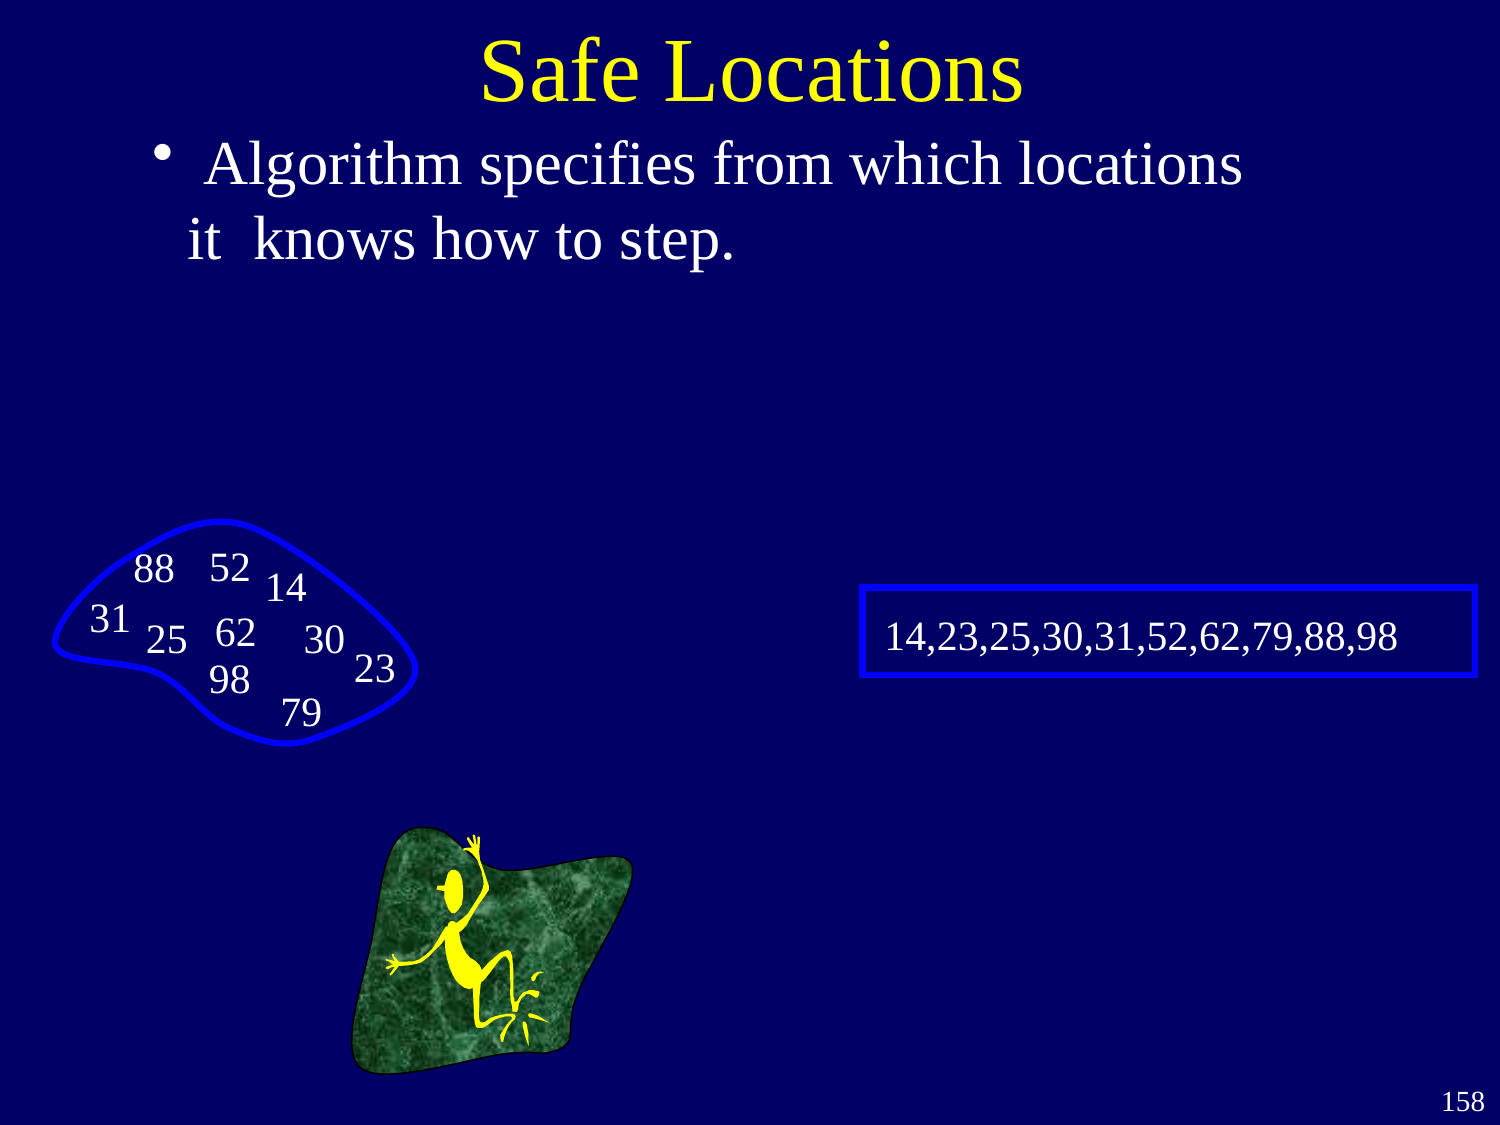

Safe Locations
 Algorithm specifies from which locations it  knows how to step.

52
88
14
31
62
25
30
23
98
79

14,23,25,30,31,52,62,79,88,98